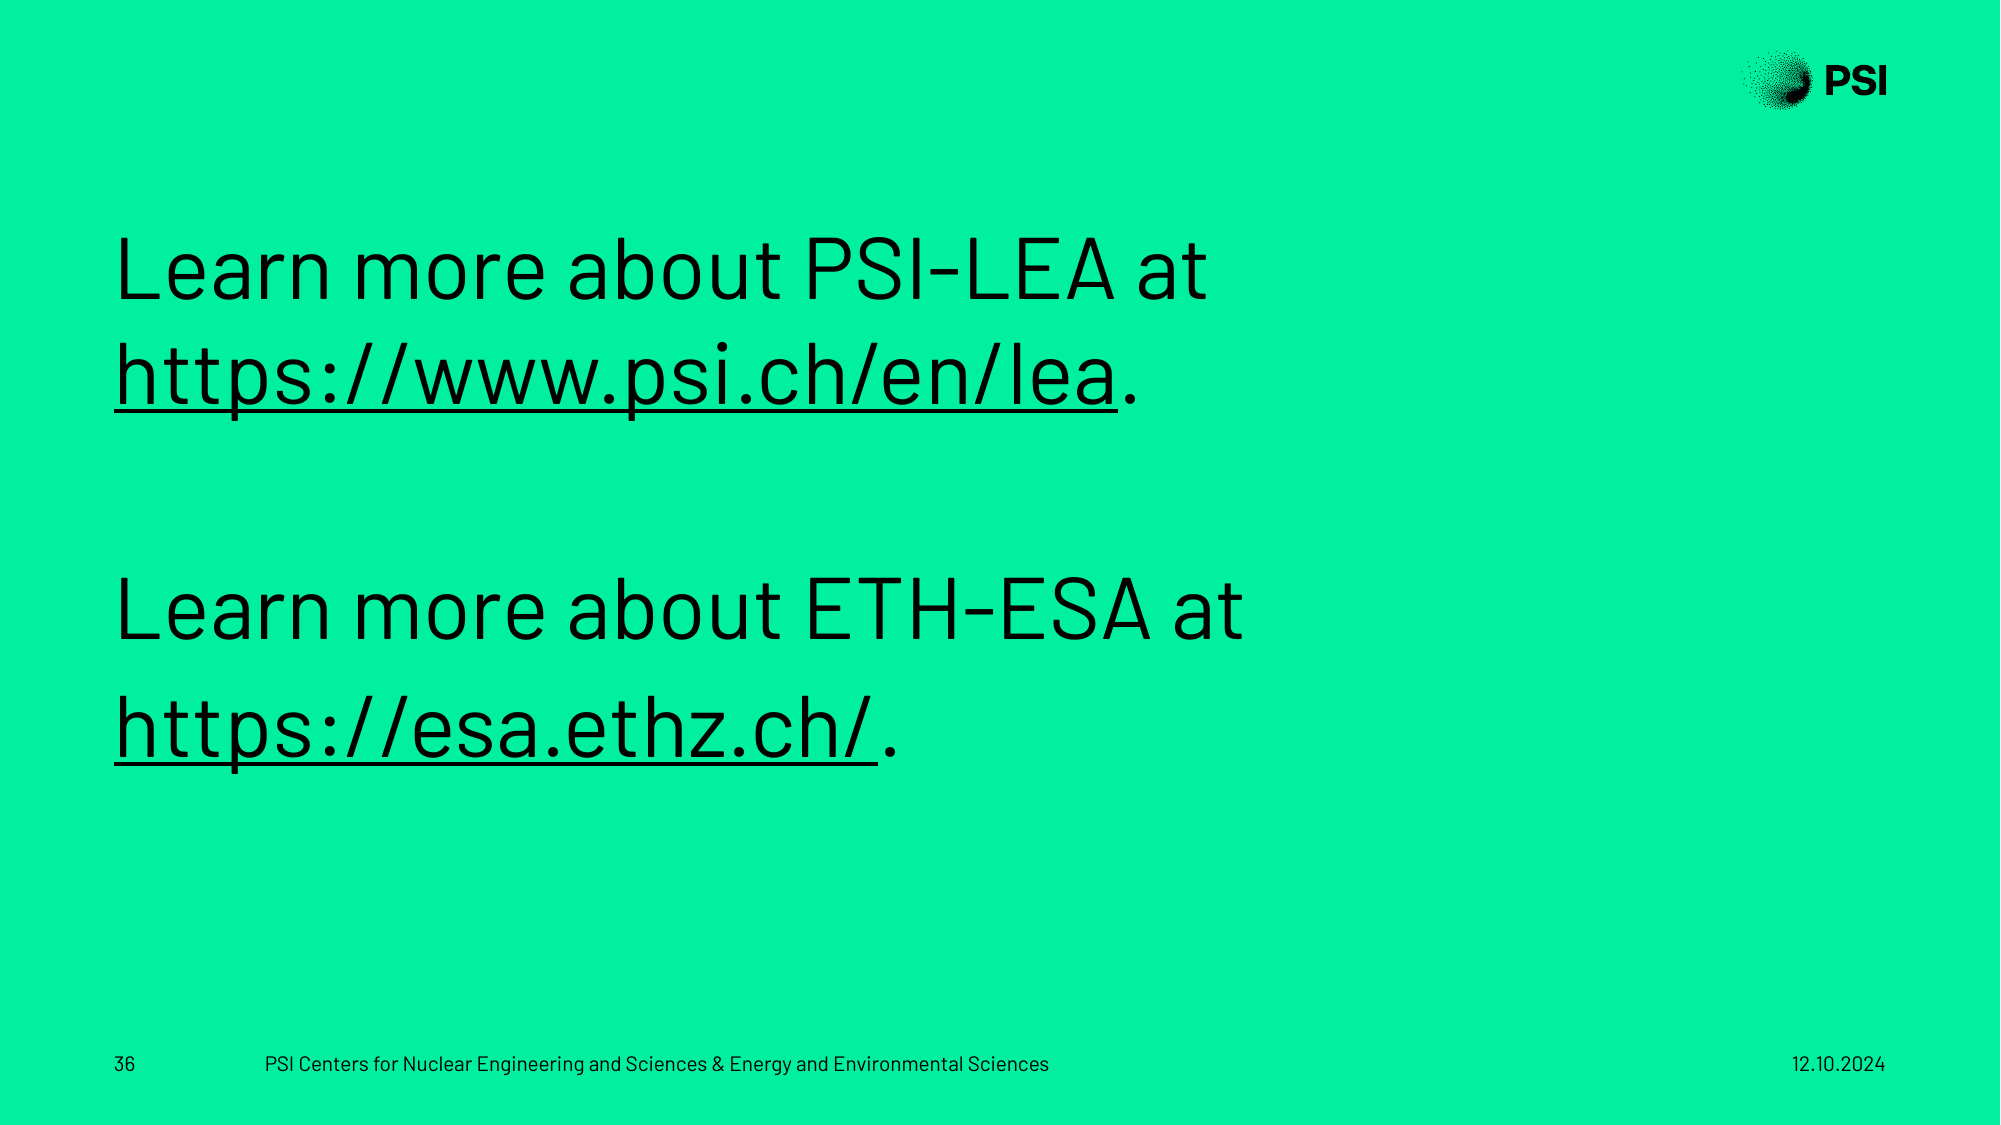

Learn more about PSI-LEA at https://www.psi.ch/en/lea.

Learn more about ETH-ESA at
https://esa.ethz.ch/.
36
PSI Centers for Nuclear Engineering and Sciences & Energy and Environmental Sciences
12.10.2024